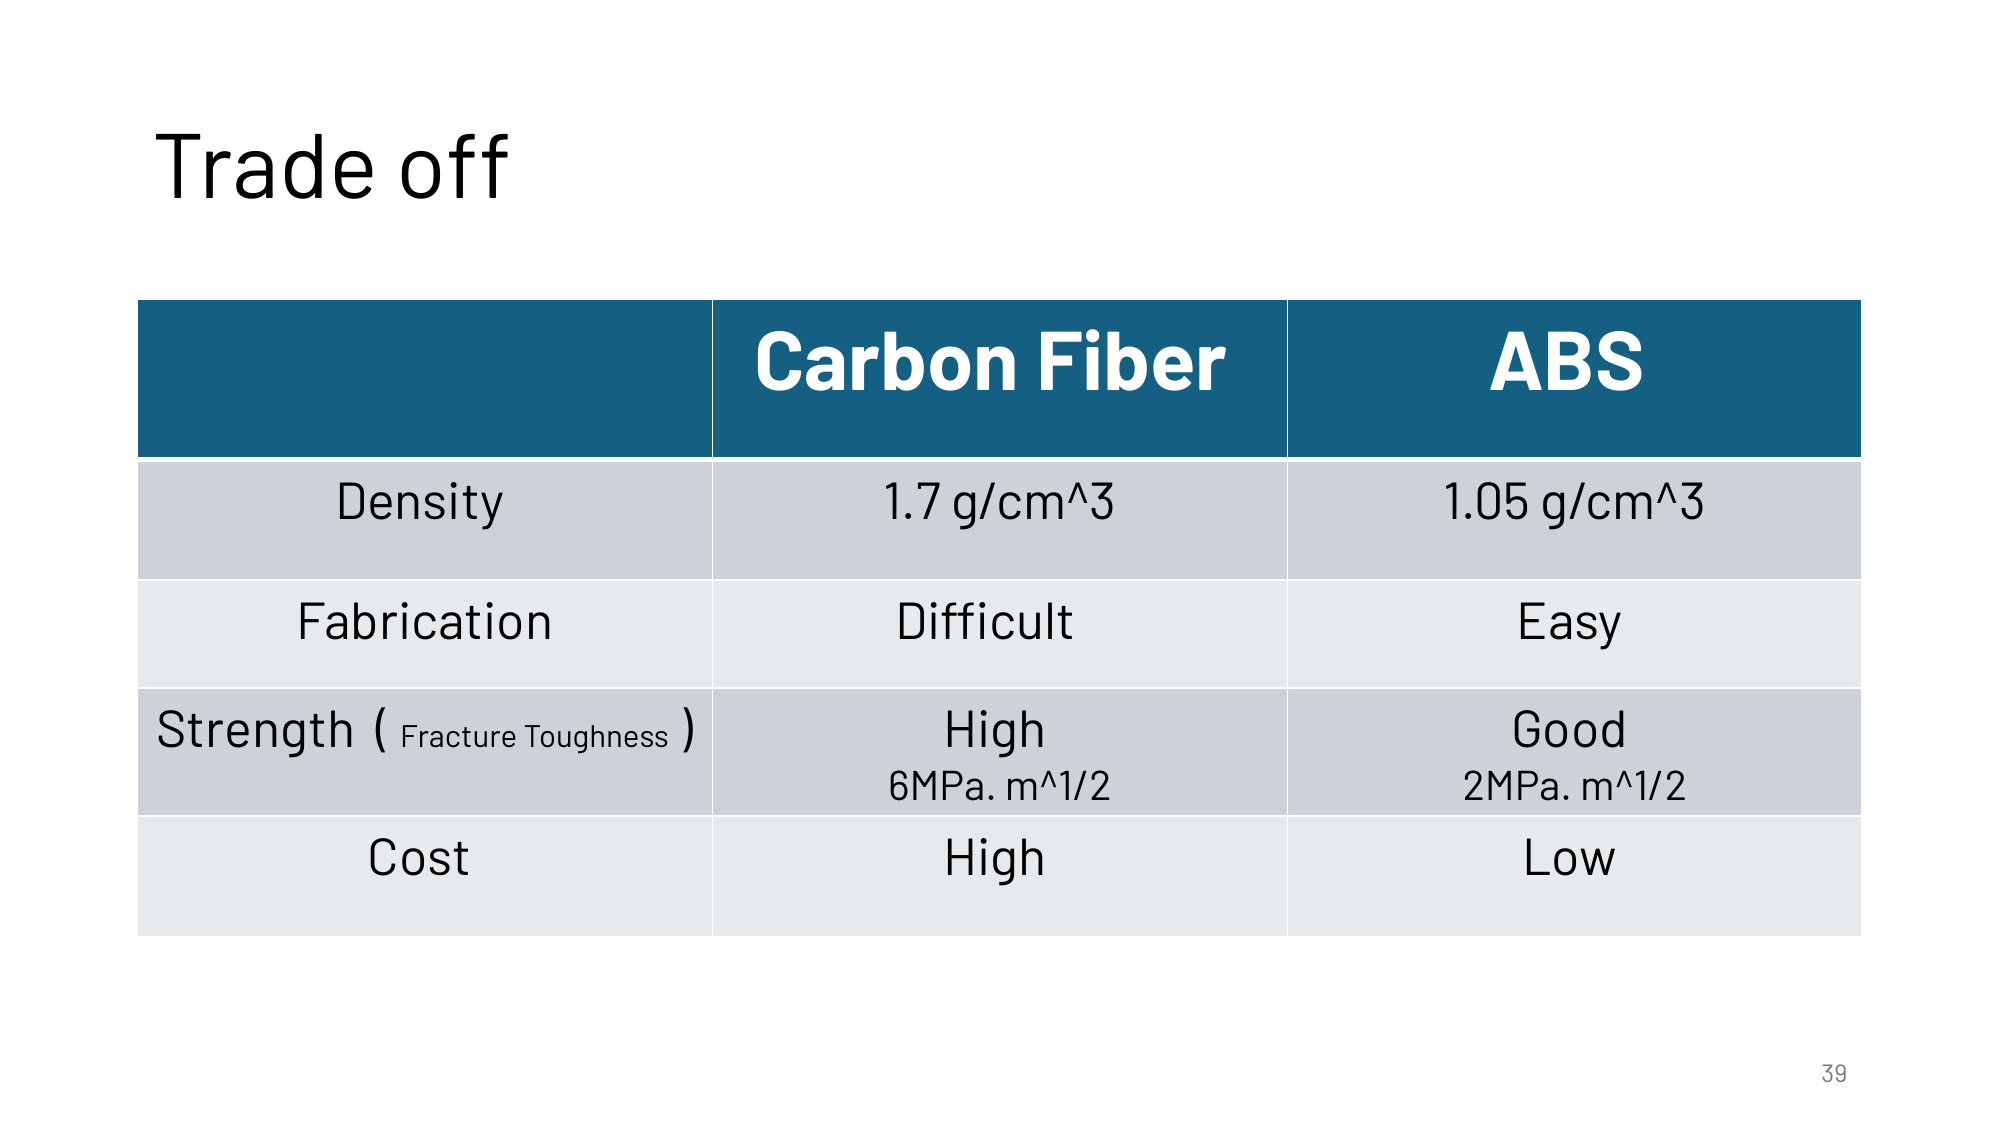

# Trade off
|  | Carbon Fiber | ABS |
| --- | --- | --- |
| Density | 1.7 g/cm^3 | 1.05 g/cm^3 |
| Fabrication | Difficult | Easy |
| Strength  ( Fracture Toughness ) | High  6MPa. m^1/2 | Good  2MPa. m^1/2 |
| Cost | High | Low |
39